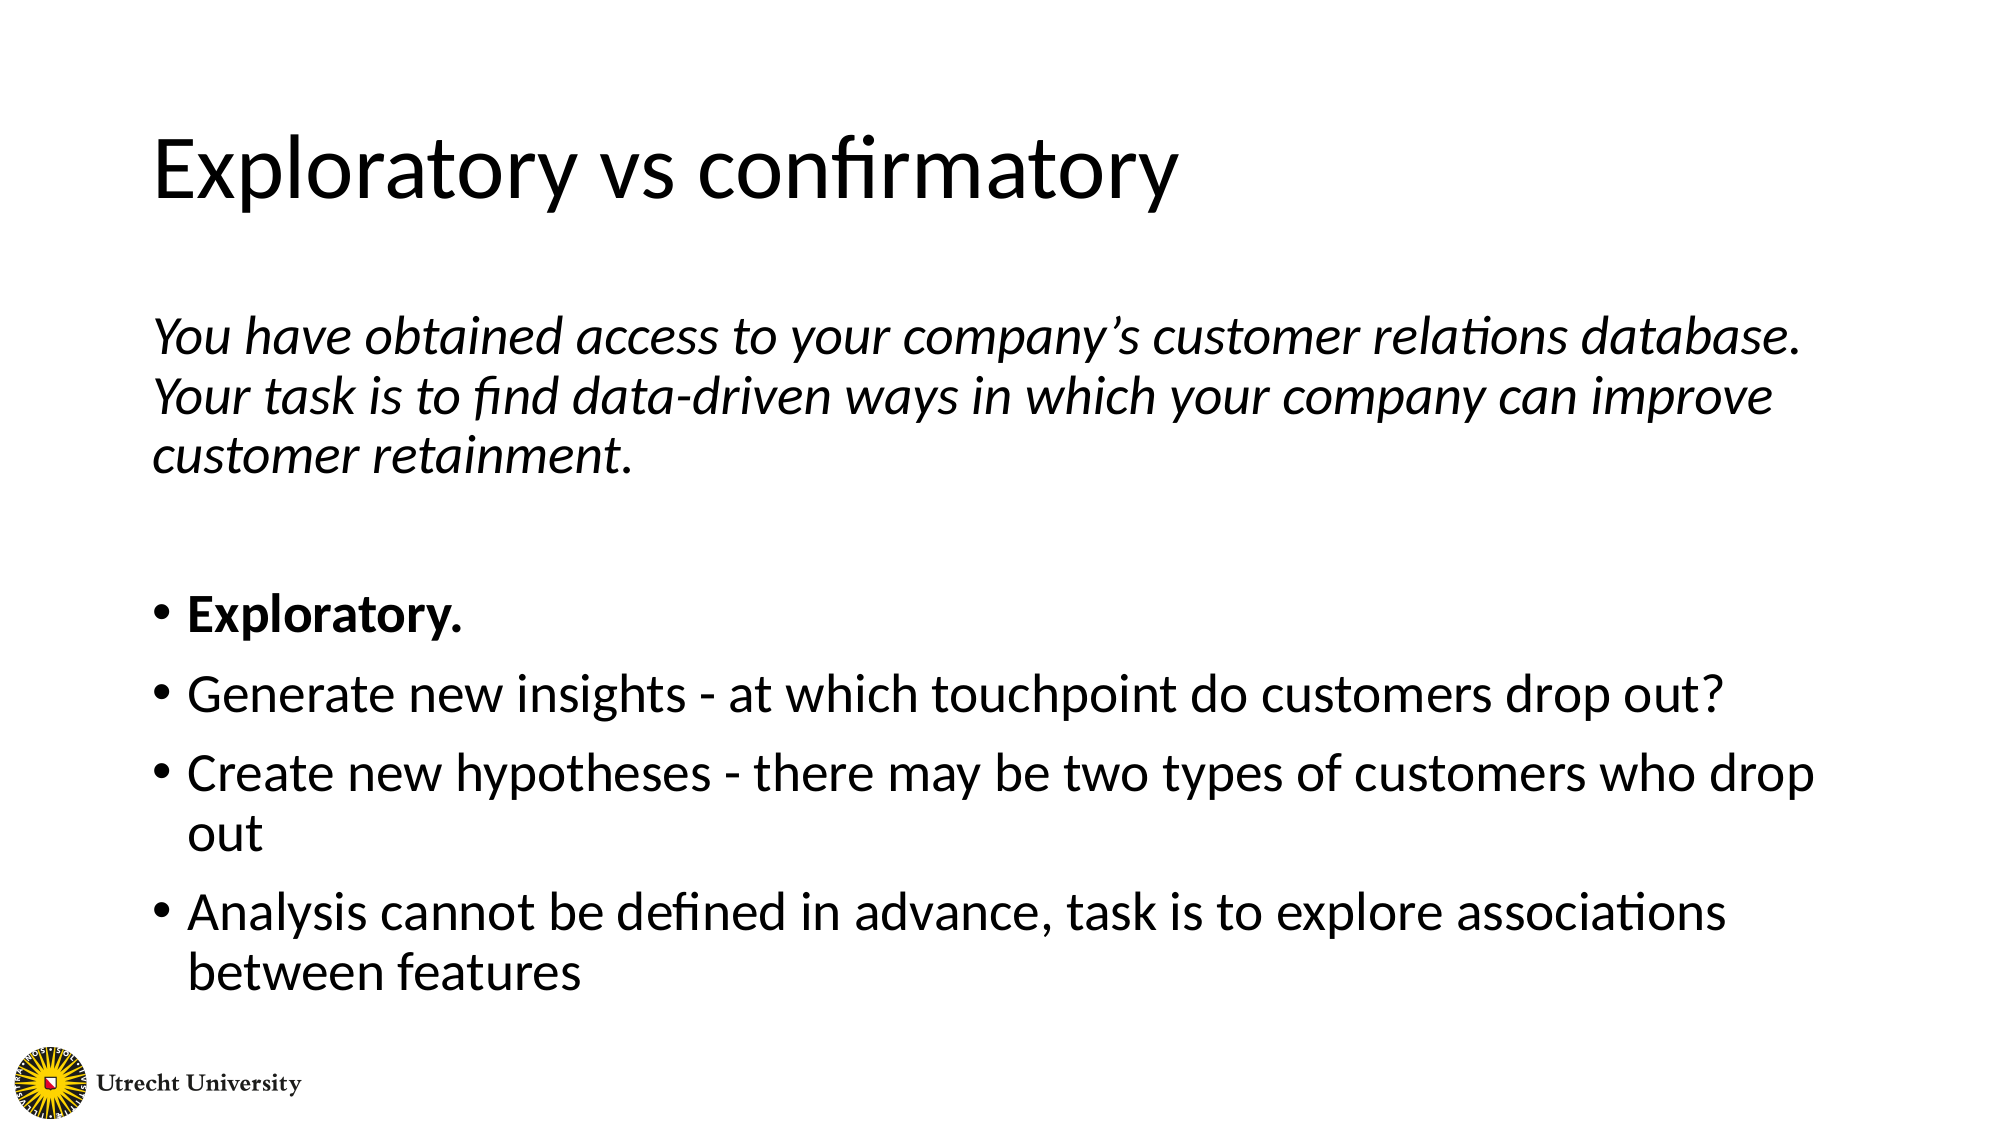

Exploratory vs confirmatory
You have obtained access to your company’s customer relations database. Your task is to find data-driven ways in which your company can improve customer retainment.

Exploratory.
Generate new insights - at which touchpoint do customers drop out?
Create new hypotheses - there may be two types of customers who drop out
Analysis cannot be defined in advance, task is to explore associations between features